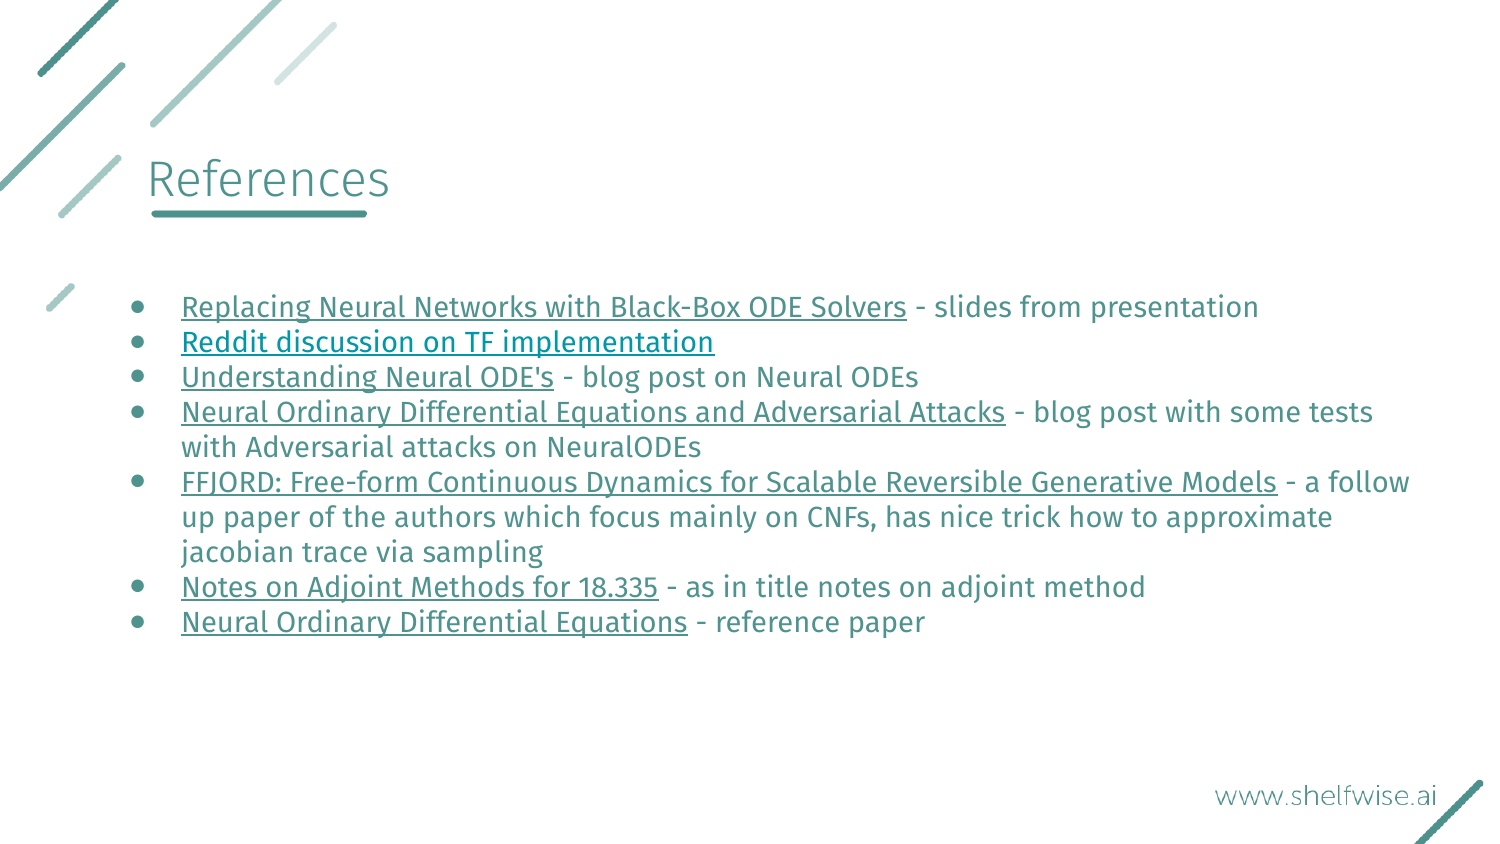

# References

Replacing Neural Networks with Black-Box ODE Solvers - slides from presentation
Reddit discussion on TF implementation
Understanding Neural ODE's - blog post on Neural ODEs
Neural Ordinary Differential Equations and Adversarial Attacks - blog post with some tests with Adversarial attacks on NeuralODEs
FFJORD: Free-form Continuous Dynamics for Scalable Reversible Generative Models - a follow up paper of the authors which focus mainly on CNFs, has nice trick how to approximate jacobian trace via sampling
Notes on Adjoint Methods for 18.335 - as in title notes on adjoint method
Neural Ordinary Differential Equations - reference paper